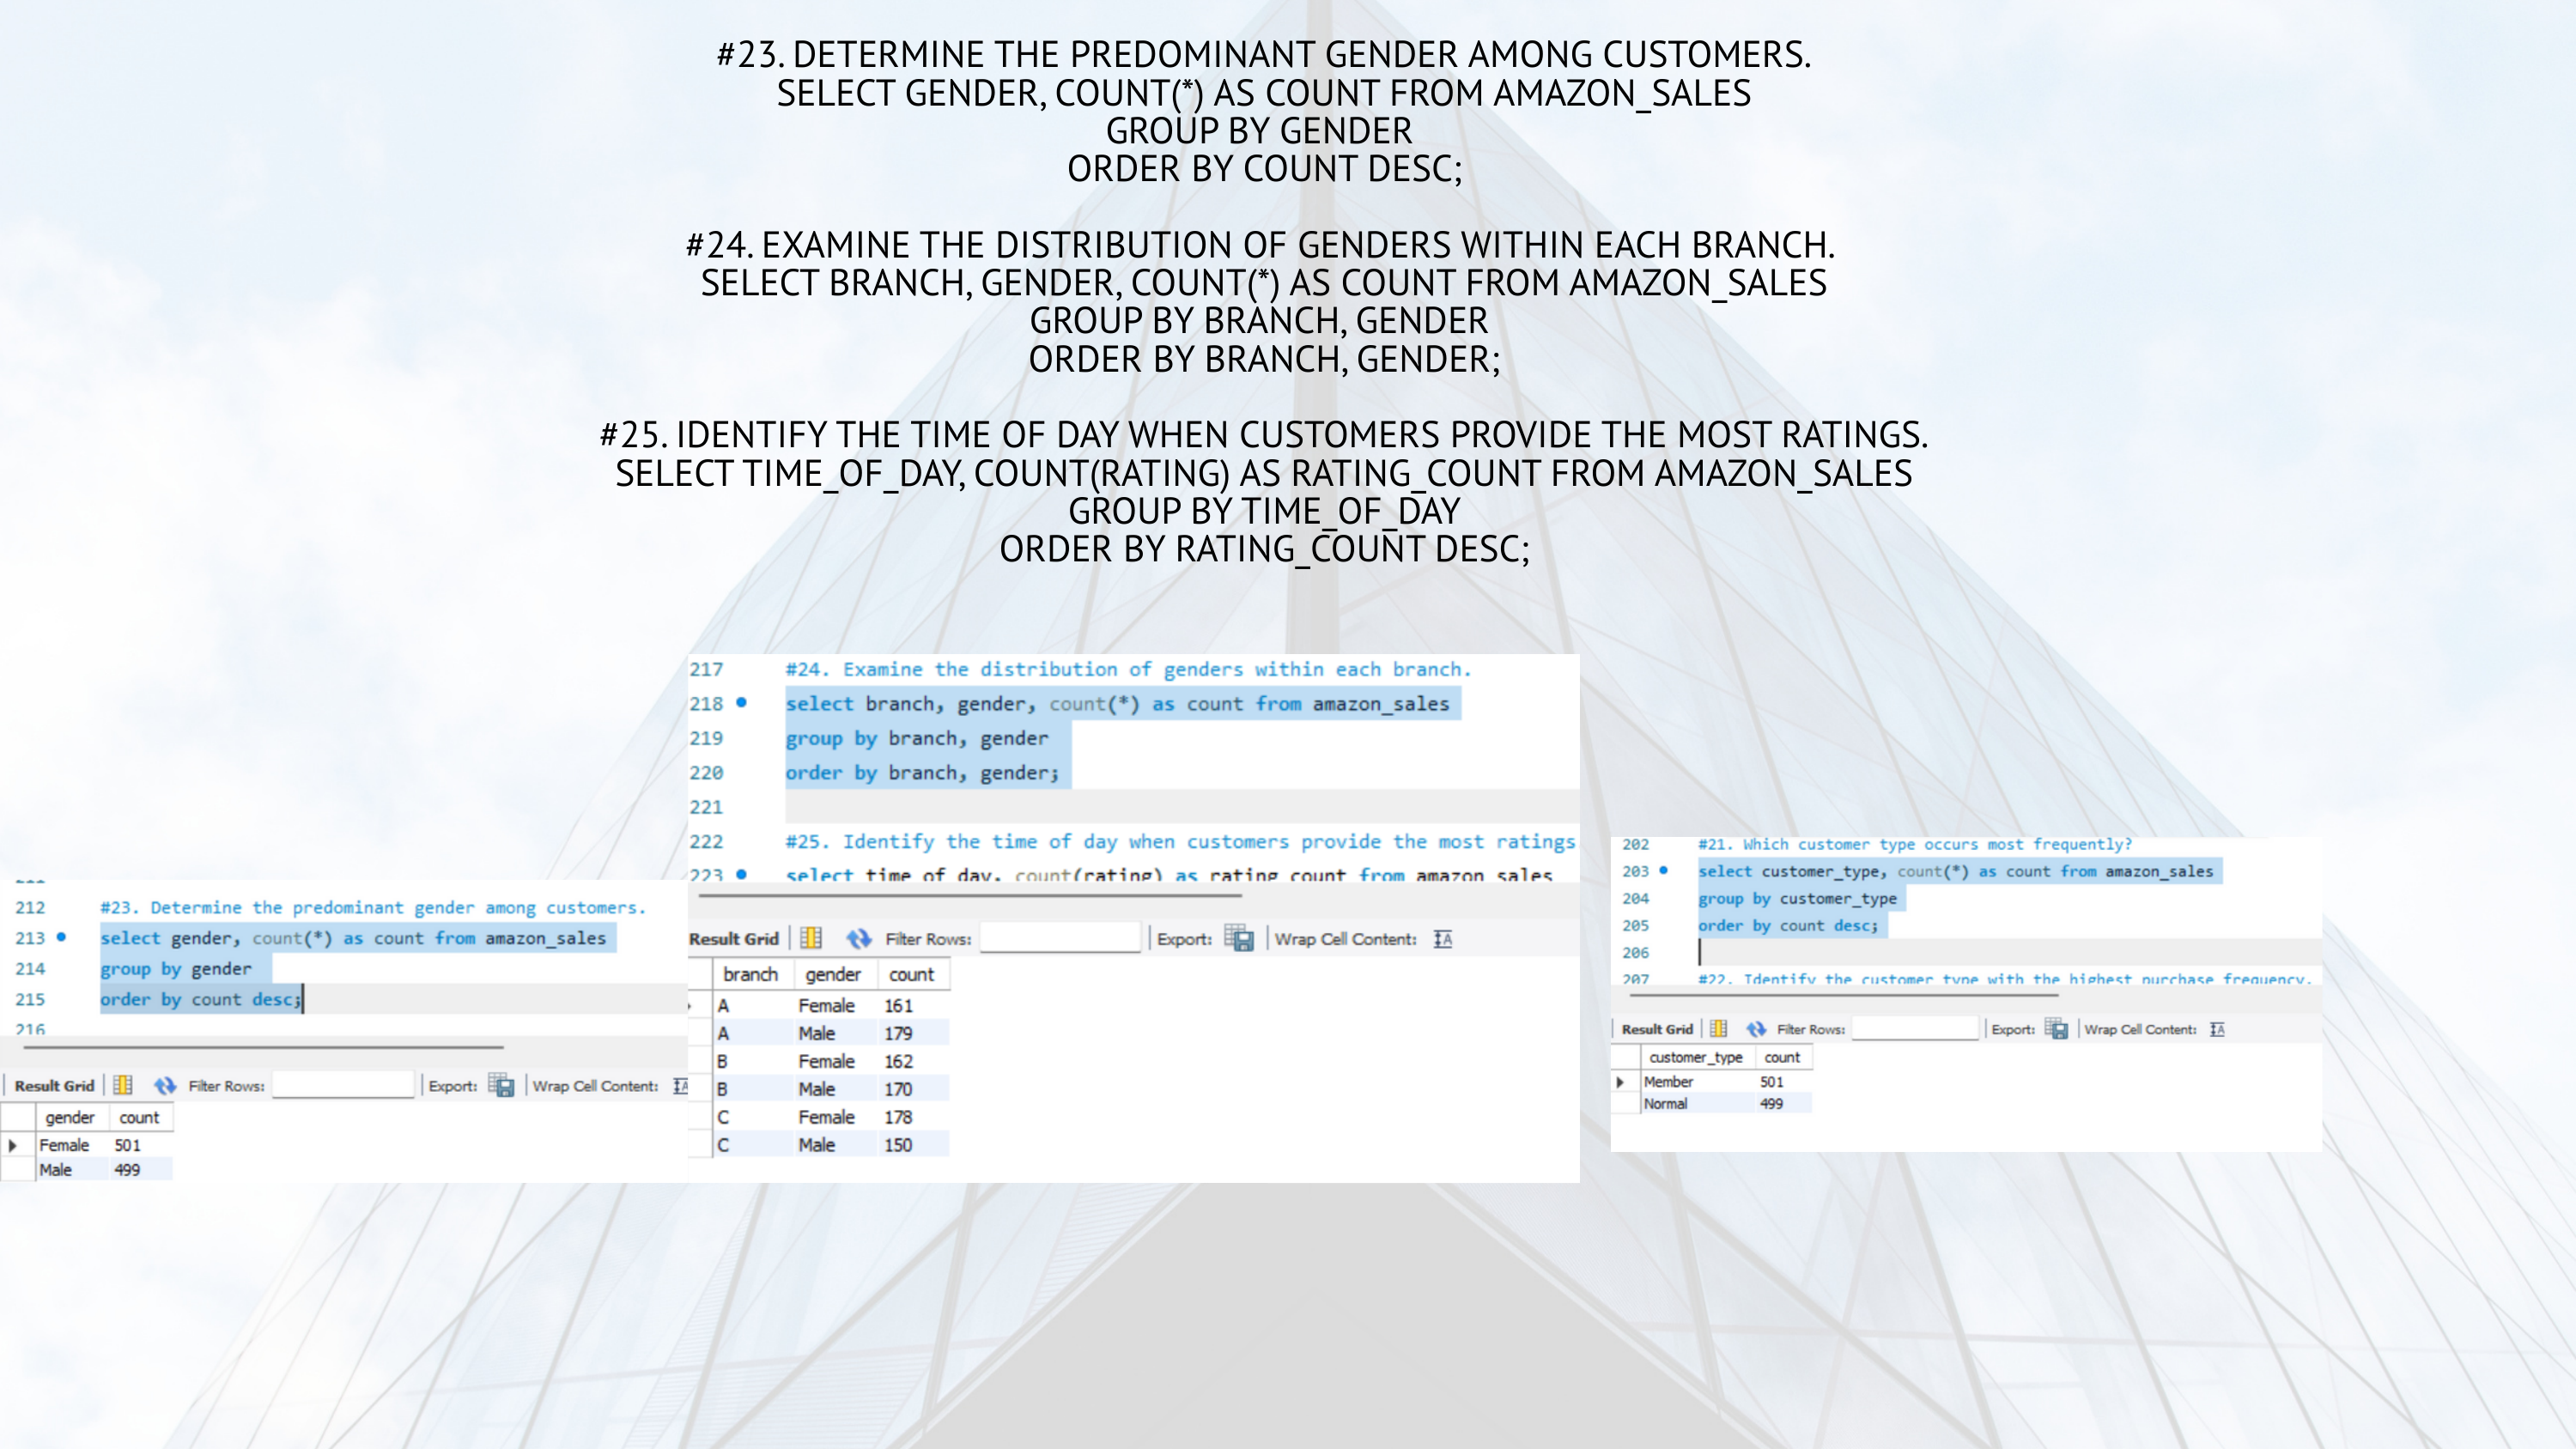

#23. DETERMINE THE PREDOMINANT GENDER AMONG CUSTOMERS.
SELECT GENDER, COUNT(*) AS COUNT FROM AMAZON_SALES
GROUP BY GENDER
ORDER BY COUNT DESC;

#24. EXAMINE THE DISTRIBUTION OF GENDERS WITHIN EACH BRANCH.
SELECT BRANCH, GENDER, COUNT(*) AS COUNT FROM AMAZON_SALES
GROUP BY BRANCH, GENDER
ORDER BY BRANCH, GENDER;

#25. IDENTIFY THE TIME OF DAY WHEN CUSTOMERS PROVIDE THE MOST RATINGS.
SELECT TIME_OF_DAY, COUNT(RATING) AS RATING_COUNT FROM AMAZON_SALES
GROUP BY TIME_OF_DAY
ORDER BY RATING_COUNT DESC;